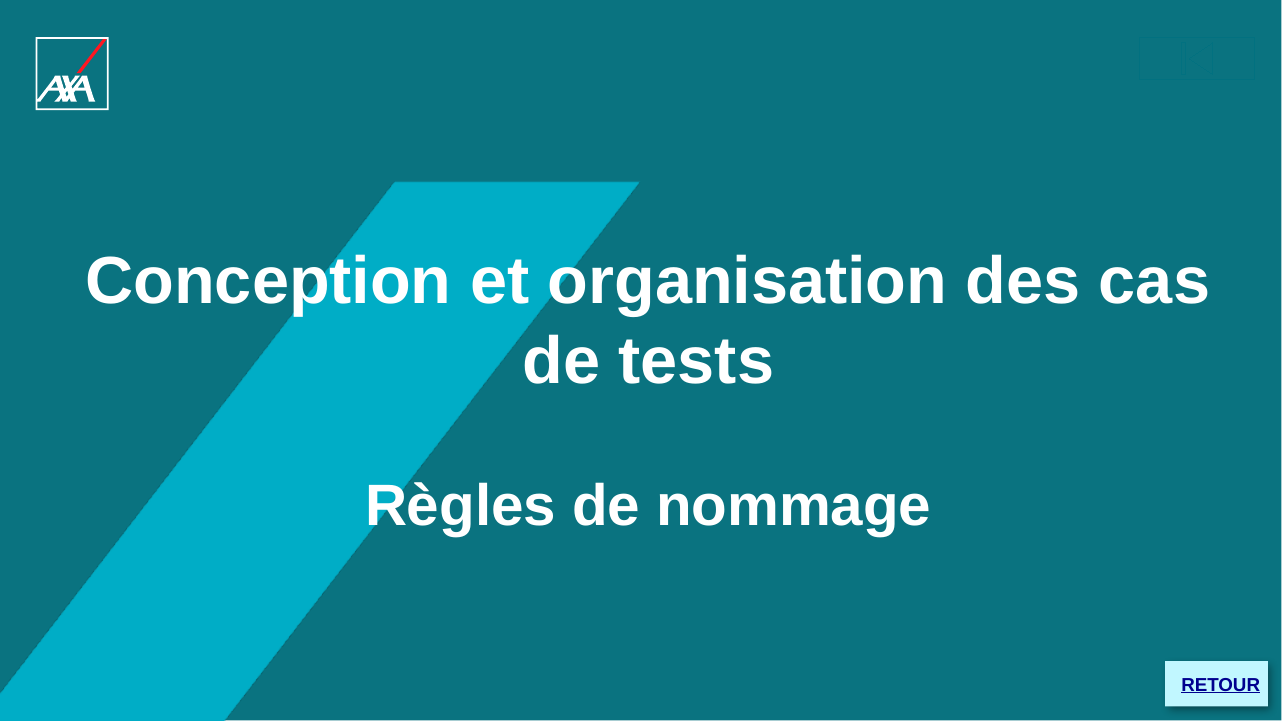

# Conception et organisation des cas de tests Règles de nommage
  RETOUR